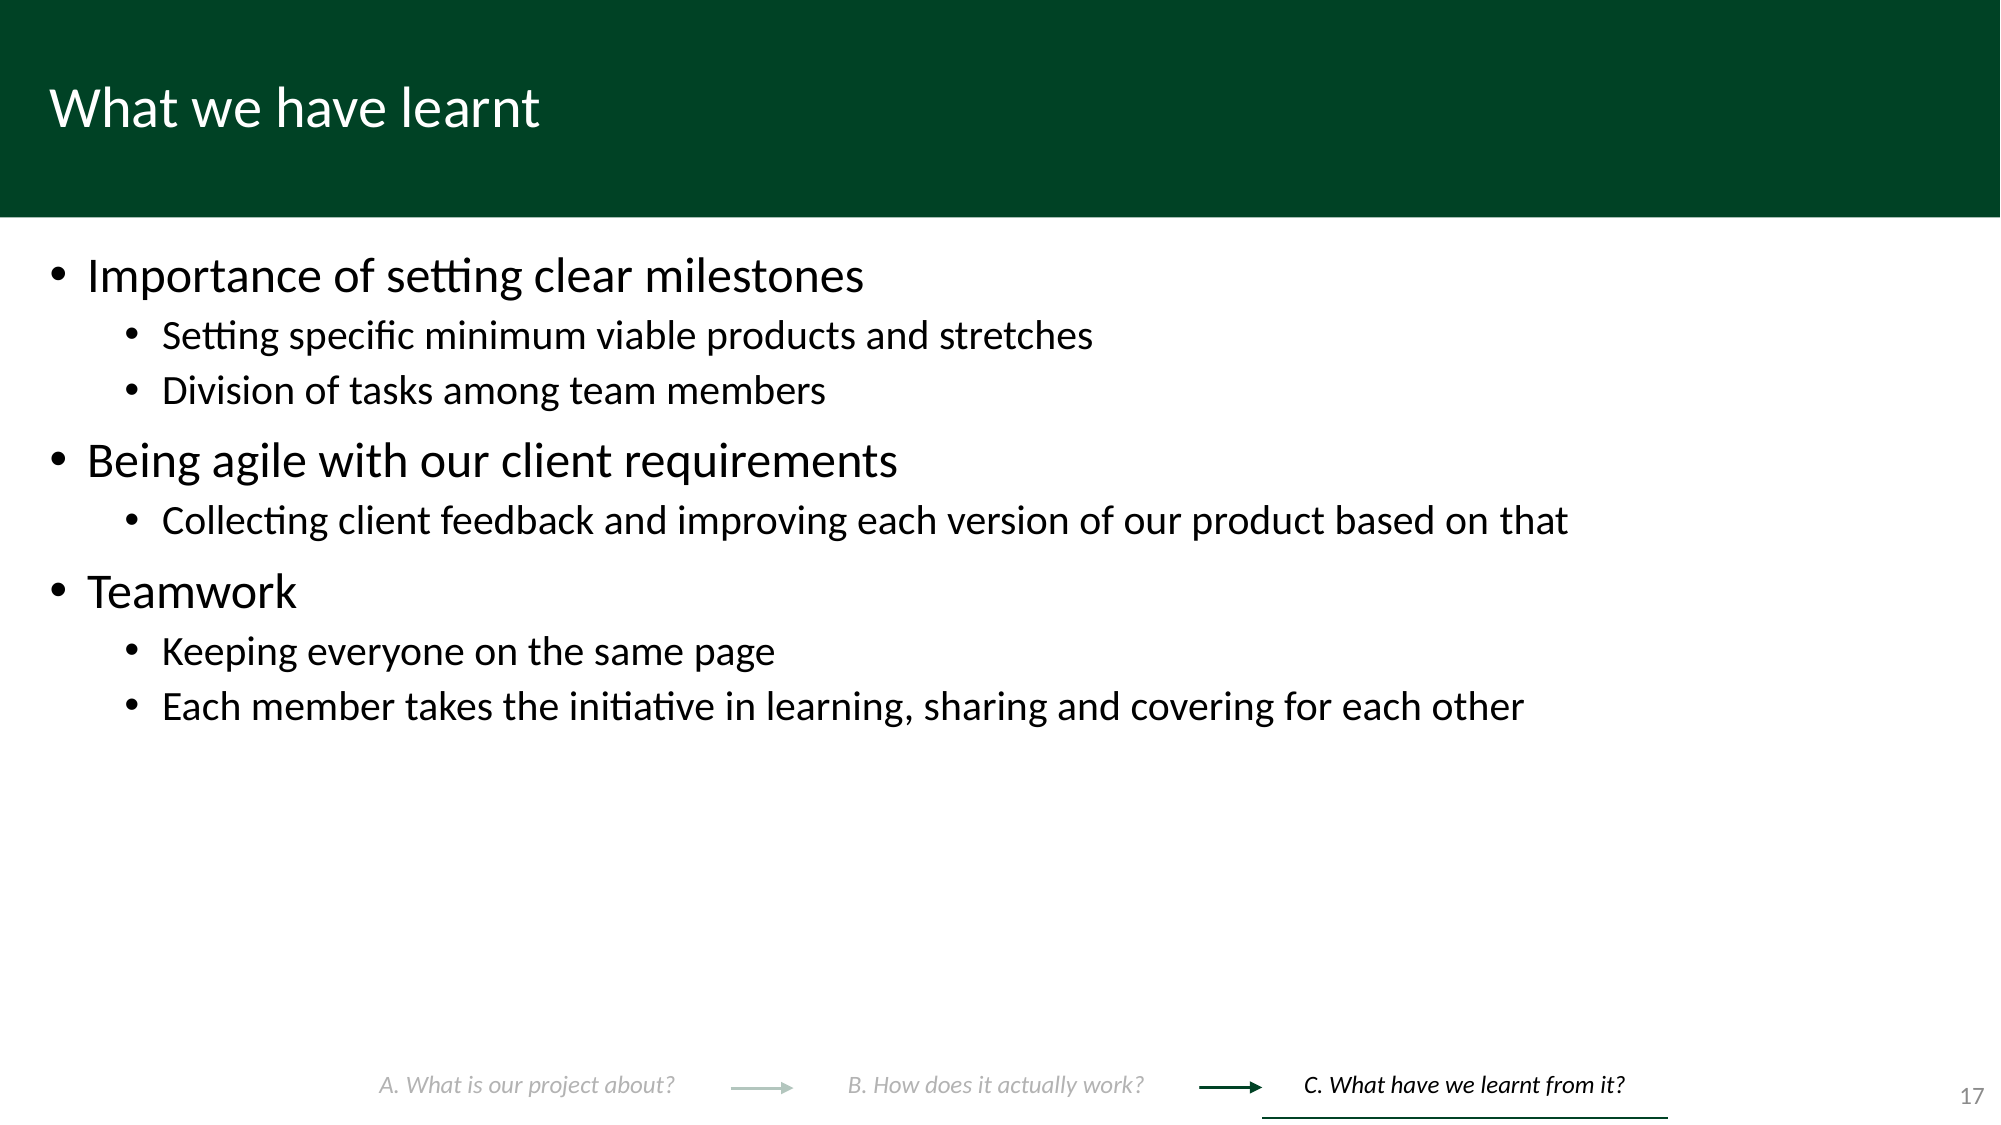

# What we have learnt
Importance of setting clear milestones
Setting specific minimum viable products and stretches
Division of tasks among team members
Being agile with our client requirements
Collecting client feedback and improving each version of our product based on that
Teamwork
Keeping everyone on the same page
Each member takes the initiative in learning, sharing and covering for each other

17